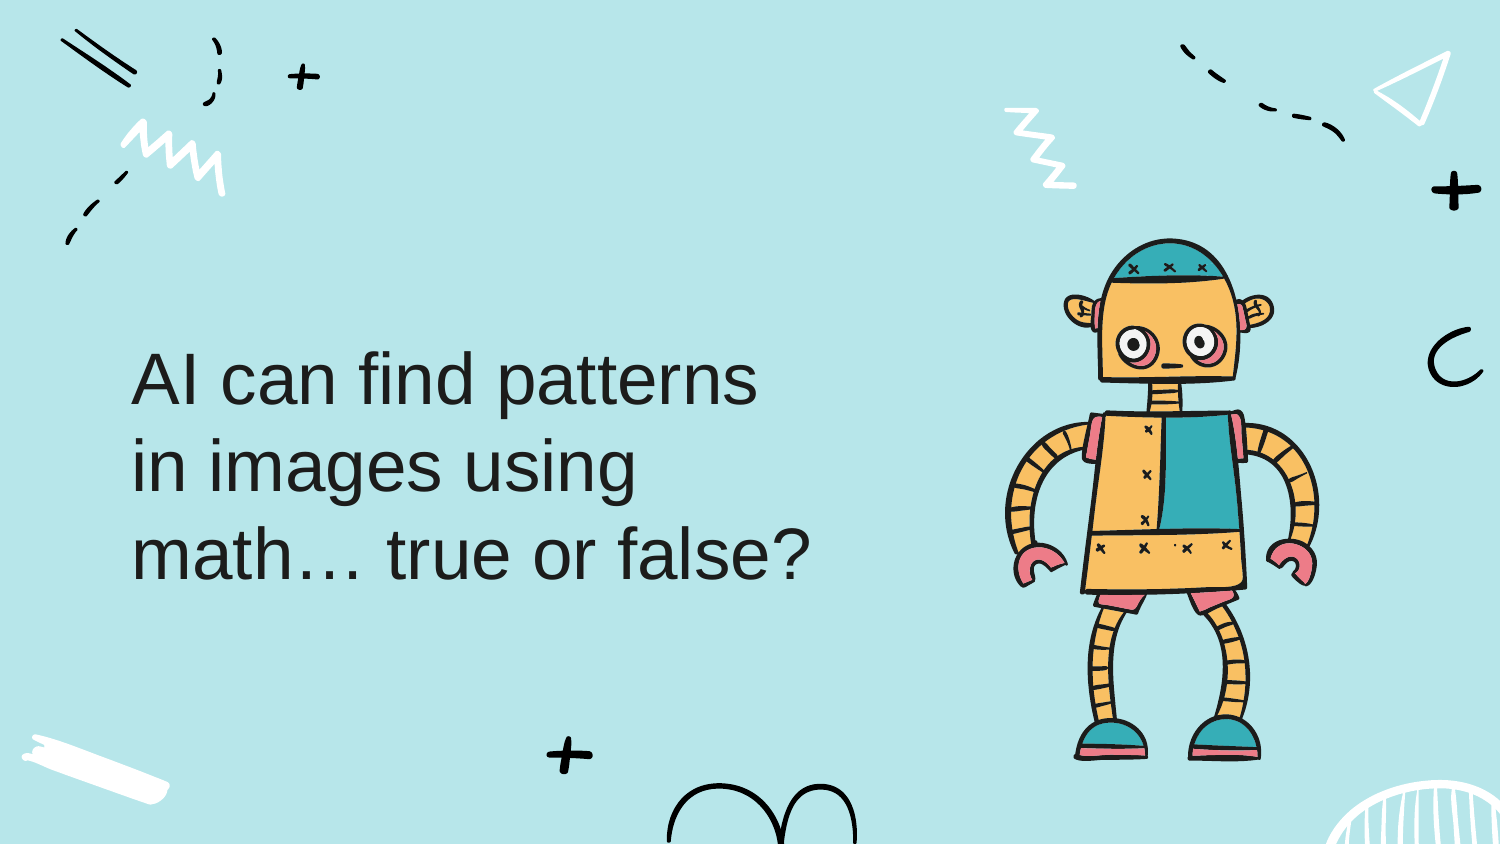

AI can find patterns in images using math… true or false?